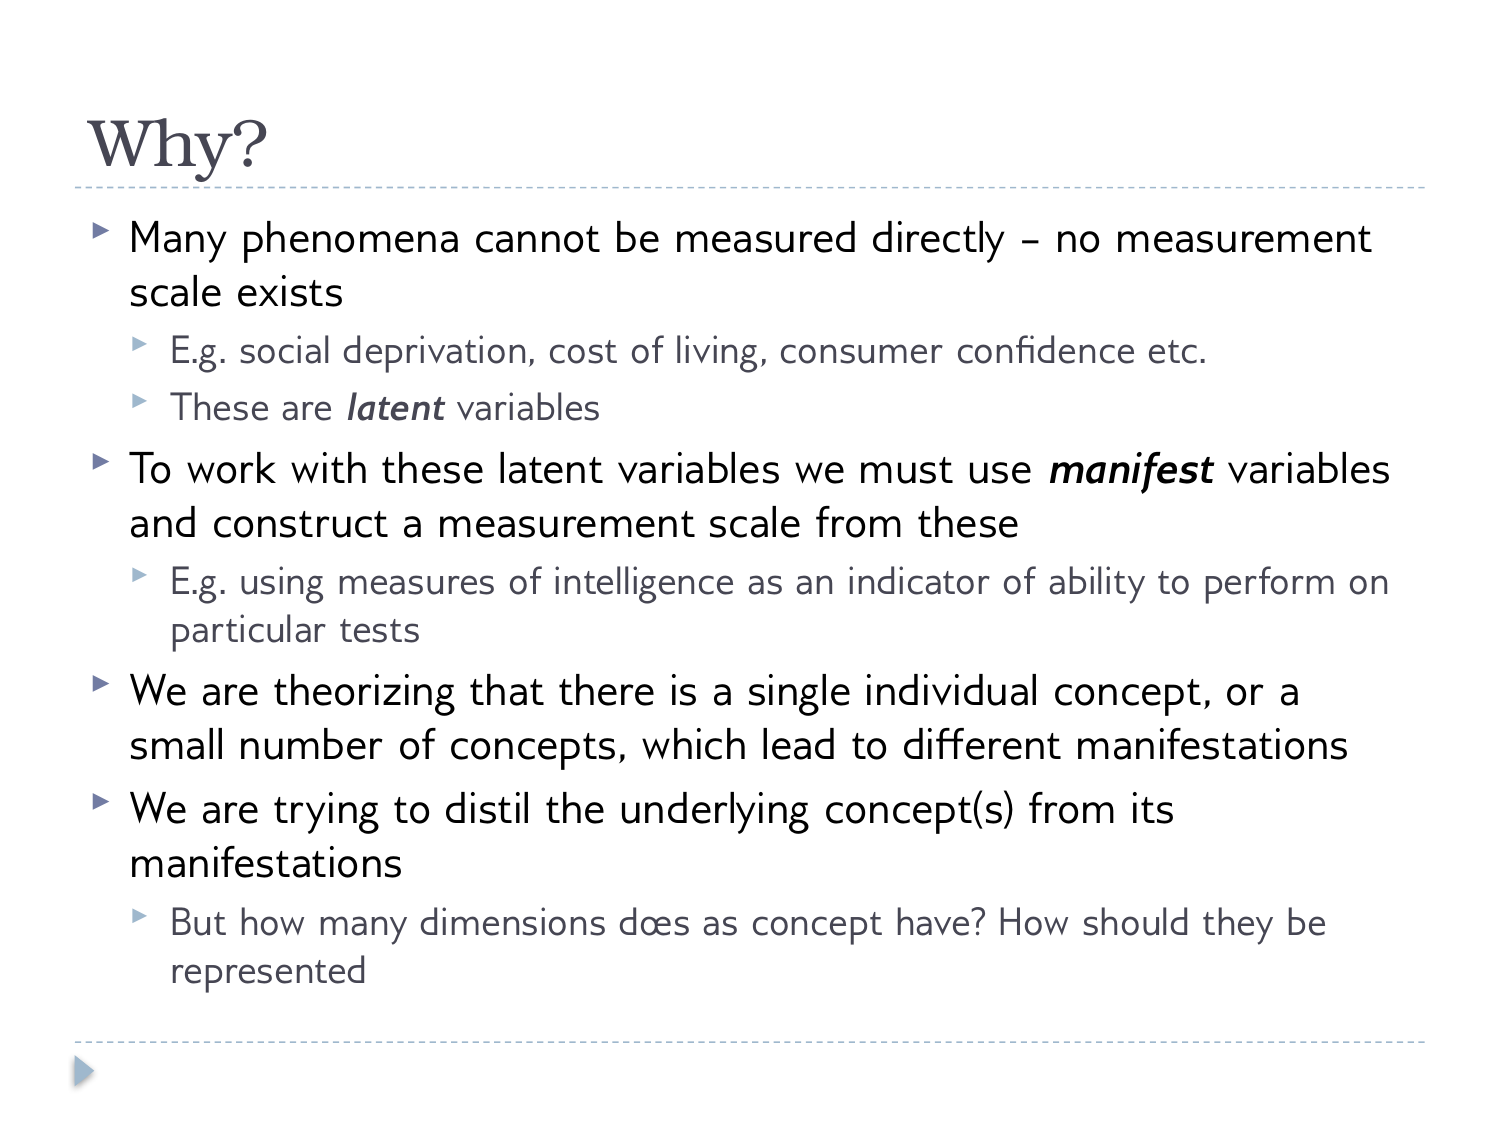

# Why?
Many phenomena cannot be measured directly – no measurement scale exists
E.g. social deprivation, cost of living, consumer confidence etc.
These are latent variables
To work with these latent variables we must use manifest variables and construct a measurement scale from these
E.g. using measures of intelligence as an indicator of ability to perform on particular tests
We are theorizing that there is a single individual concept, or a small number of concepts, which lead to different manifestations
We are trying to distil the underlying concept(s) from its manifestations
But how many dimensions does as concept have? How should they be represented